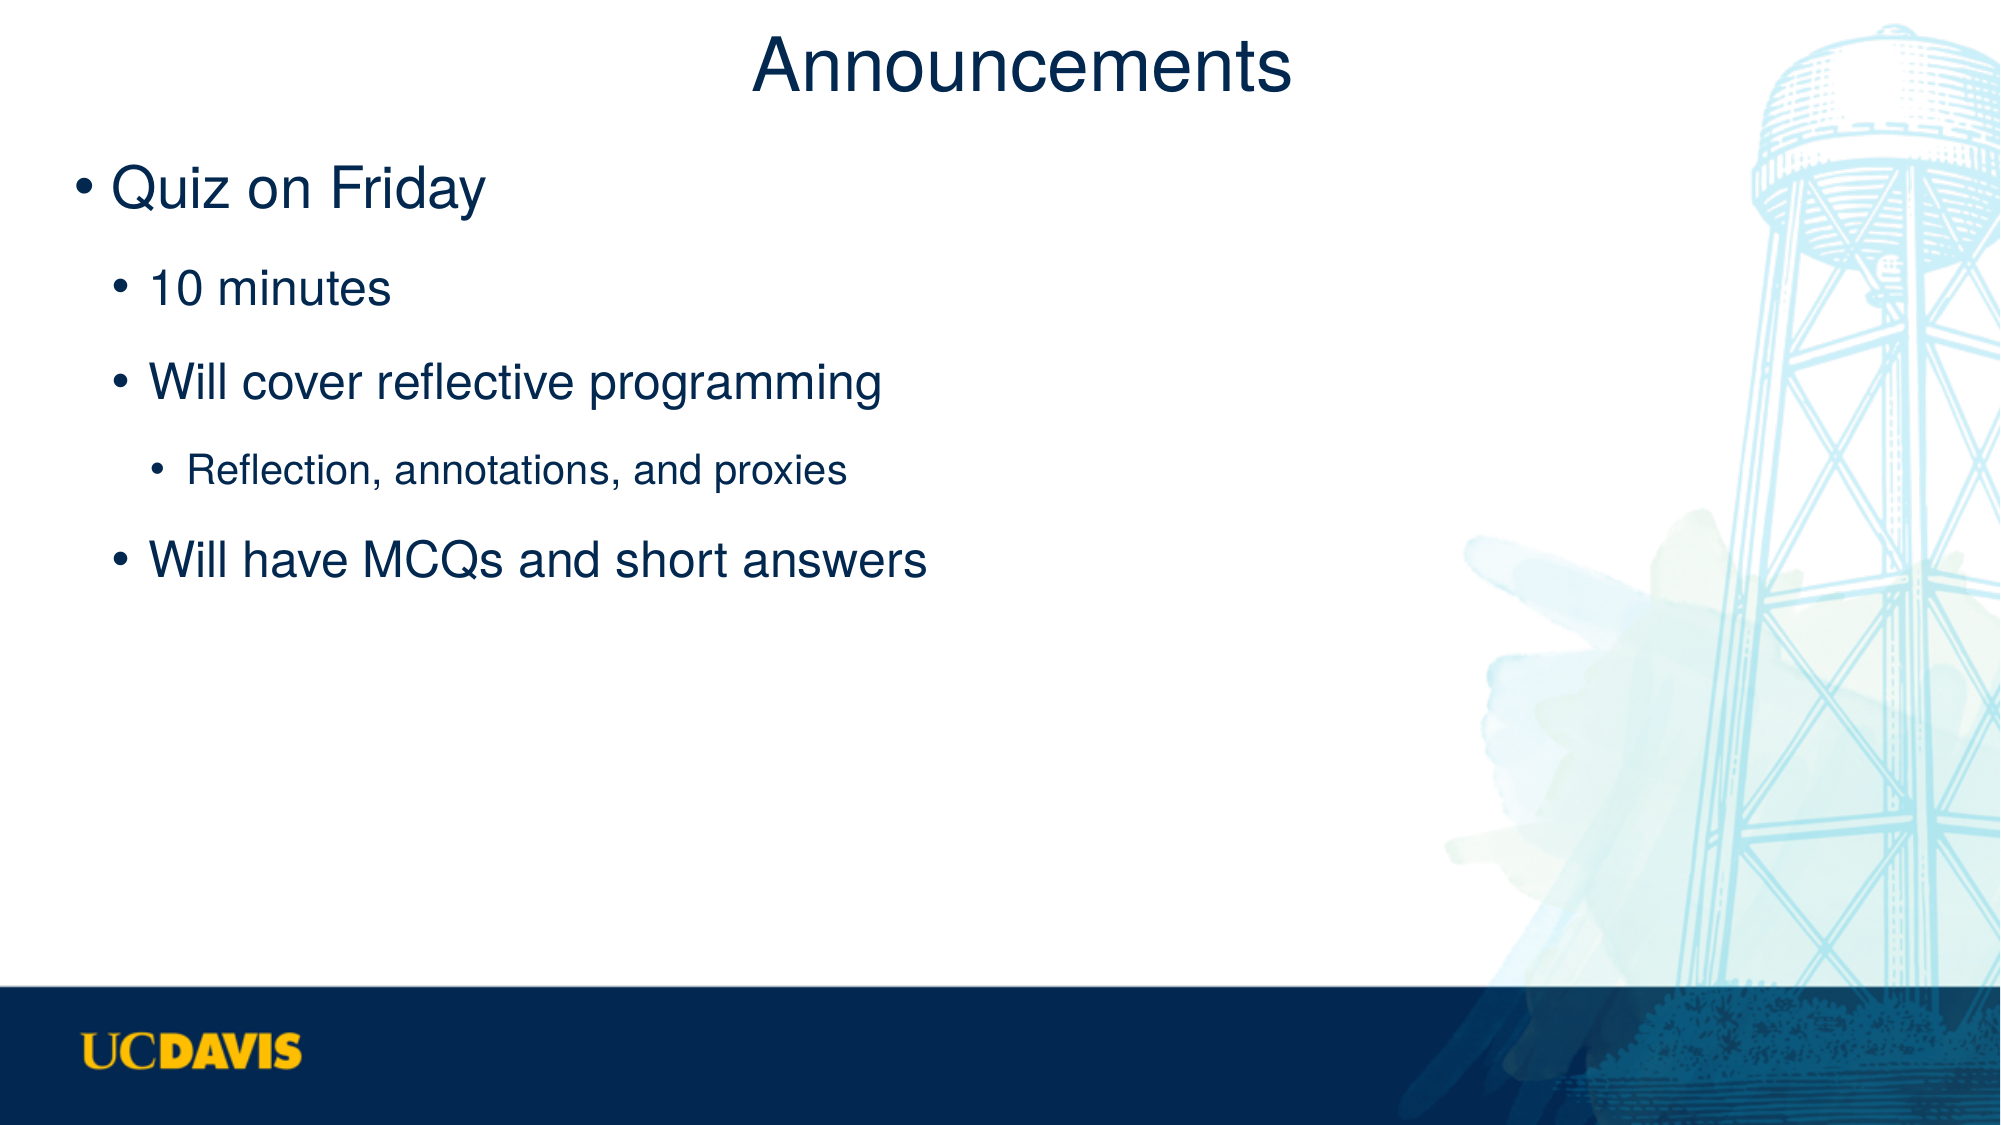

# Announcements
Quiz on Friday
10 minutes
Will cover reflective programming
Reflection, annotations, and proxies
Will have MCQs and short answers